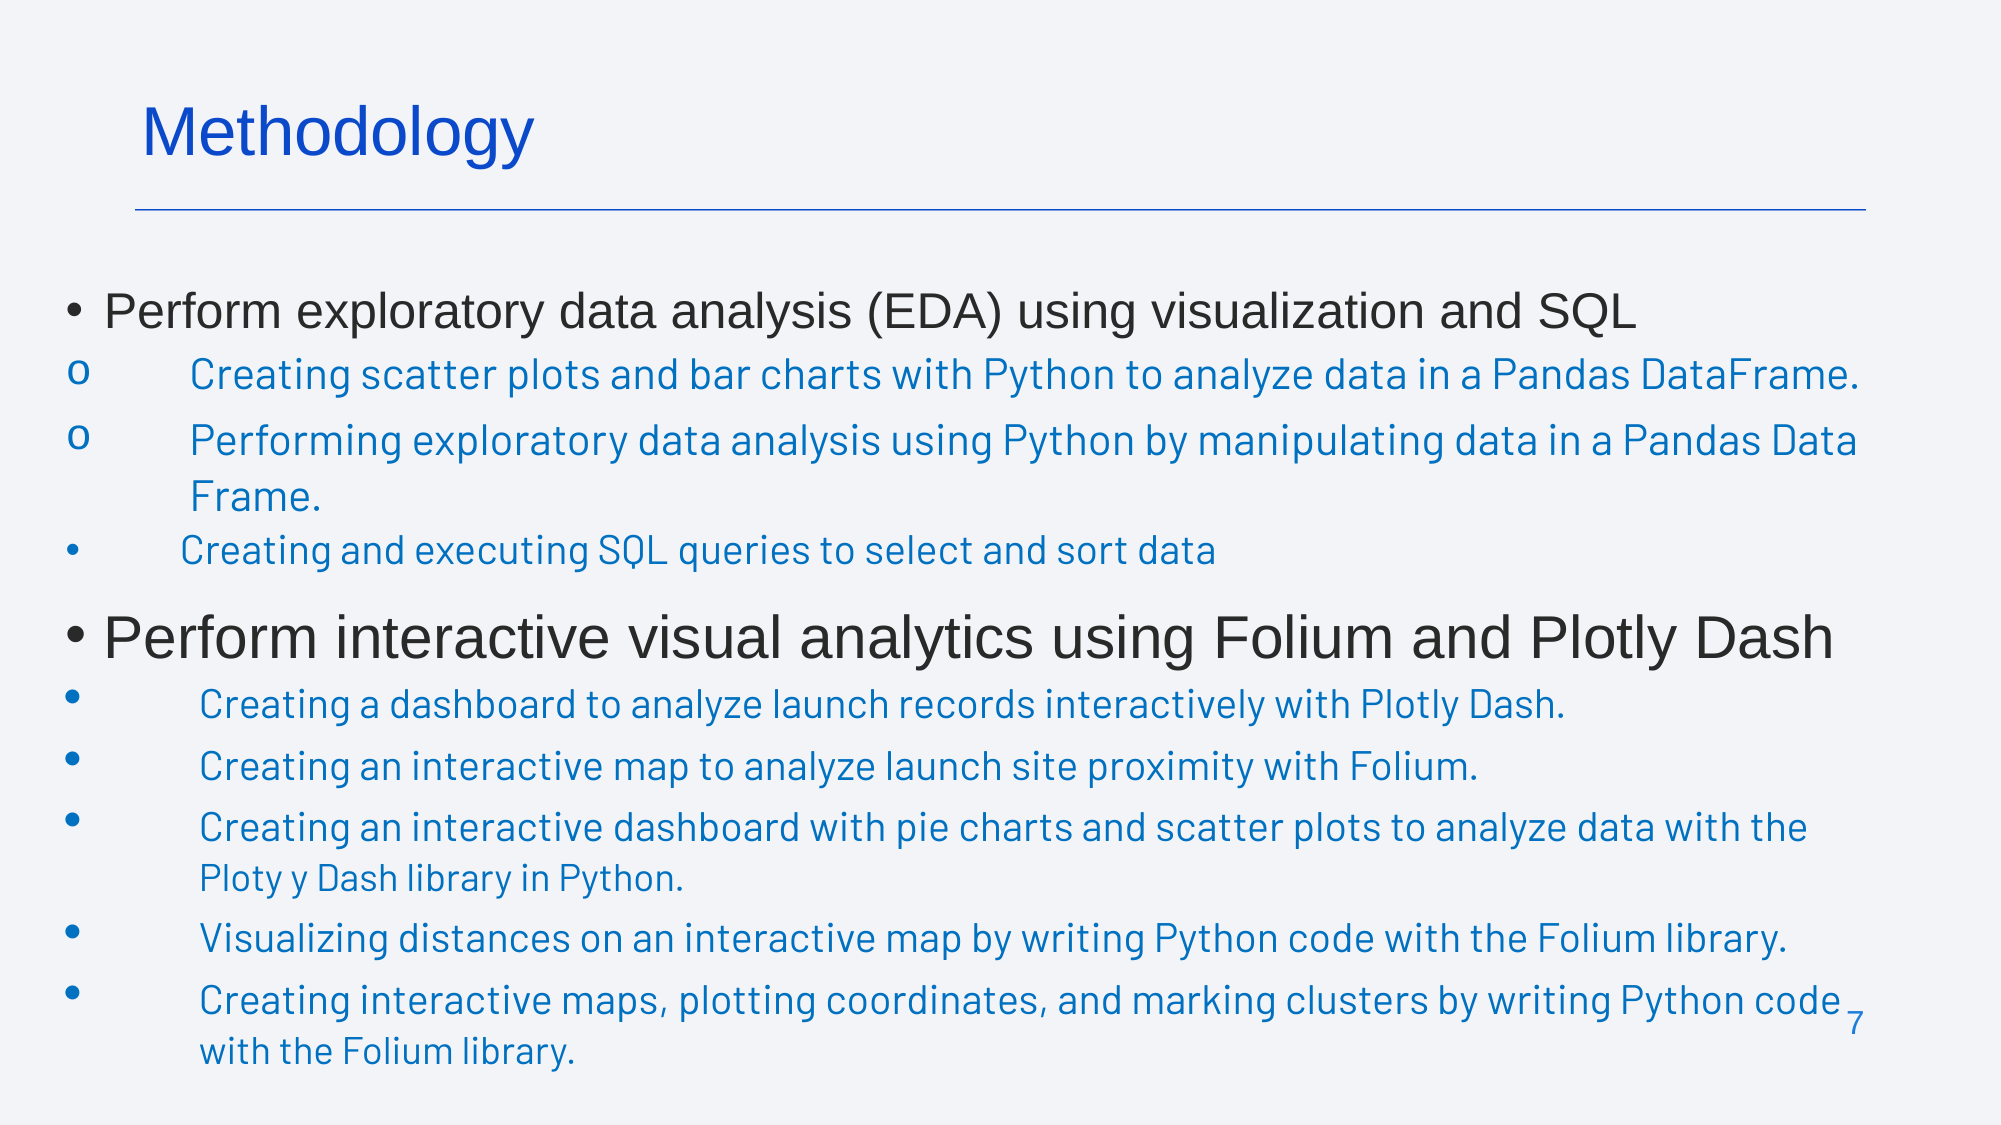

Methodology
Perform exploratory data analysis (EDA) using visualization and SQL
Creating scatter plots and bar charts with Python to analyze data in a Pandas DataFrame.
Performing exploratory data analysis using Python by manipulating data in a Pandas Data Frame.
Creating and executing SQL queries to select and sort data
Perform interactive visual analytics using Folium and Plotly Dash
Creating a dashboard to analyze launch records interactively with Plotly Dash.
Creating an interactive map to analyze launch site proximity with Folium.
Creating an interactive dashboard with pie charts and scatter plots to analyze data with the Ploty y Dash library in Python.
Visualizing distances on an interactive map by writing Python code with the Folium library.
Creating interactive maps, plotting coordinates, and marking clusters by writing Python code  with the Folium library.

7